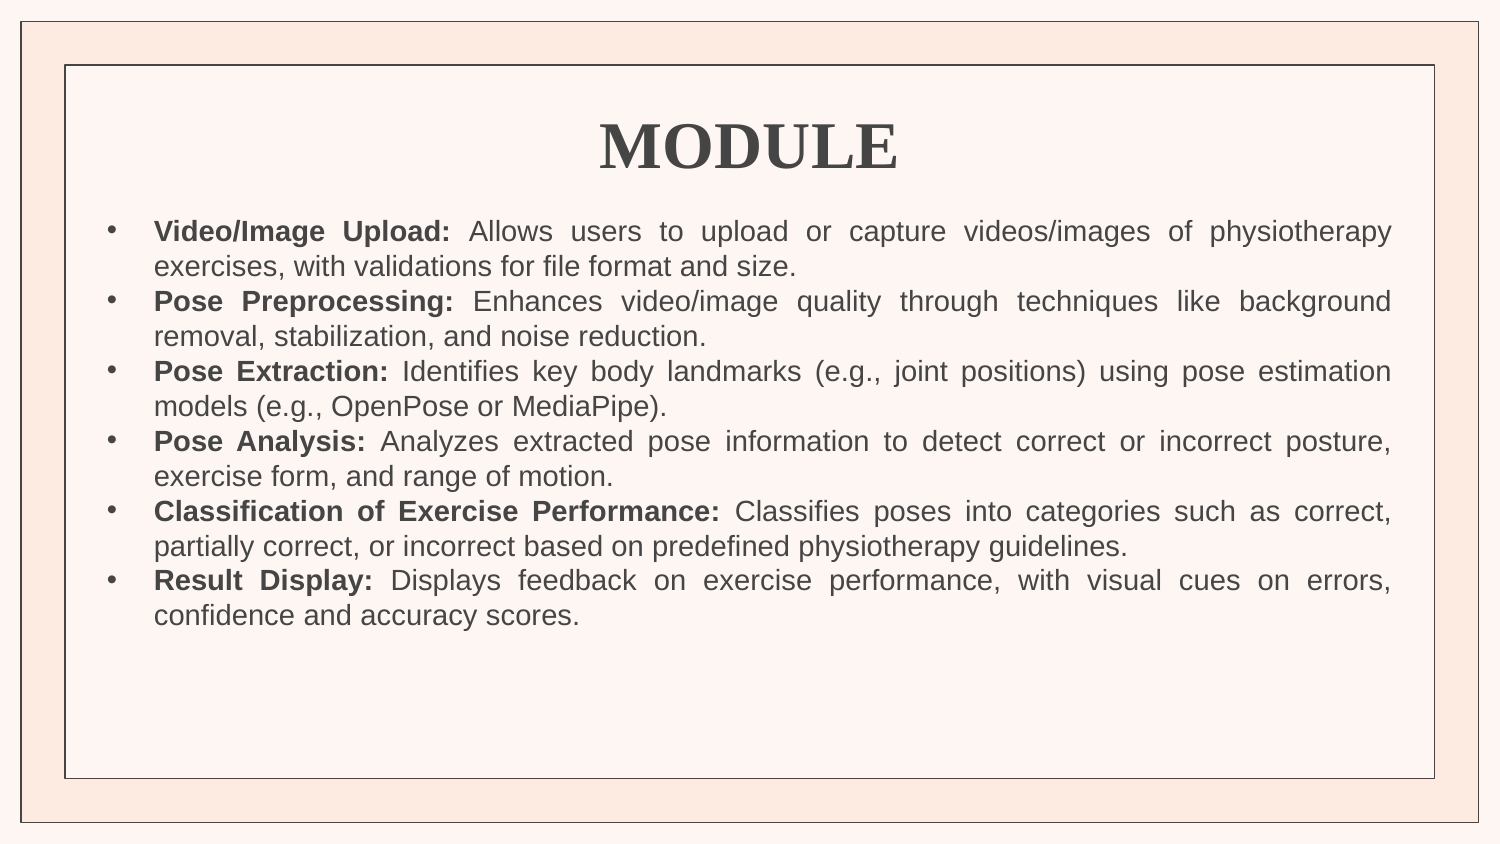

# MODULE
Video/Image Upload: Allows users to upload or capture videos/images of physiotherapy exercises, with validations for file format and size.
Pose Preprocessing: Enhances video/image quality through techniques like background removal, stabilization, and noise reduction.
Pose Extraction: Identifies key body landmarks (e.g., joint positions) using pose estimation models (e.g., OpenPose or MediaPipe).
Pose Analysis: Analyzes extracted pose information to detect correct or incorrect posture, exercise form, and range of motion.
Classification of Exercise Performance: Classifies poses into categories such as correct, partially correct, or incorrect based on predefined physiotherapy guidelines.
Result Display: Displays feedback on exercise performance, with visual cues on errors, confidence and accuracy scores.
ㅤㅤㅤ